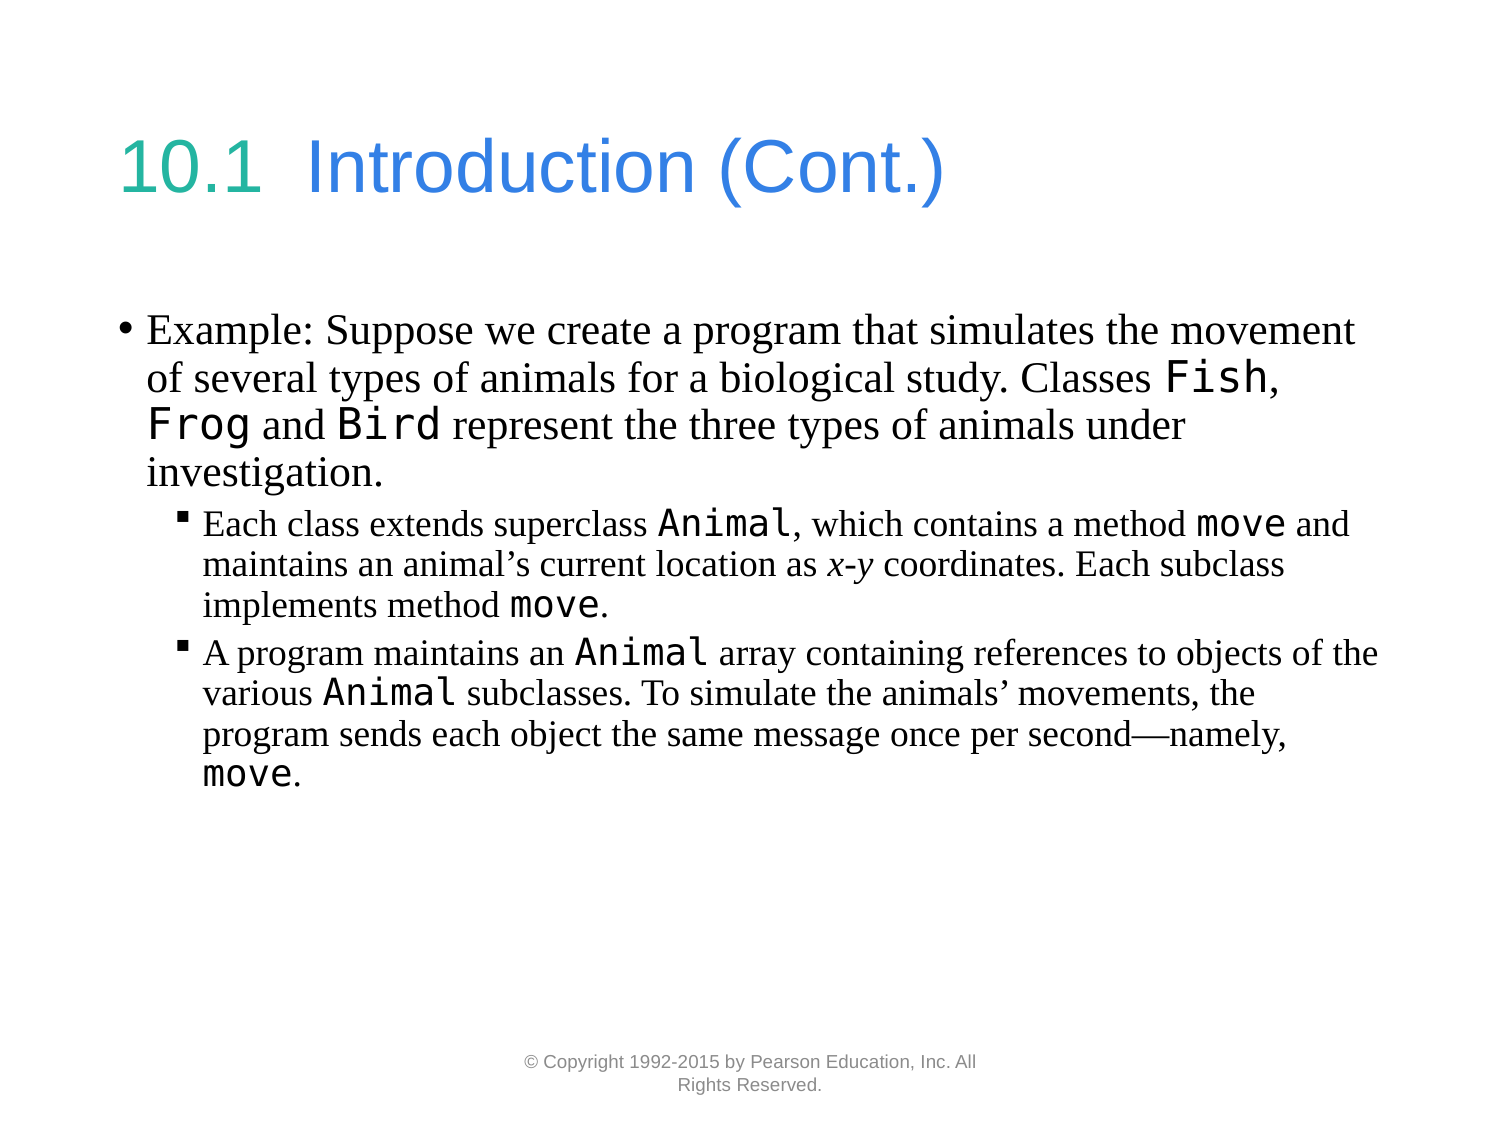

# 10.1  Introduction (Cont.)
Example: Suppose we create a program that simulates the movement of several types of animals for a biological study. Classes Fish, Frog and Bird represent the three types of animals under investigation.
Each class extends superclass Animal, which contains a method move and maintains an animal’s current location as x-y coordinates. Each subclass implements method move.
A program maintains an Animal array containing references to objects of the various Animal subclasses. To simulate the animals’ movements, the program sends each object the same message once per second—namely, move.
© Copyright 1992-2015 by Pearson Education, Inc. All Rights Reserved.